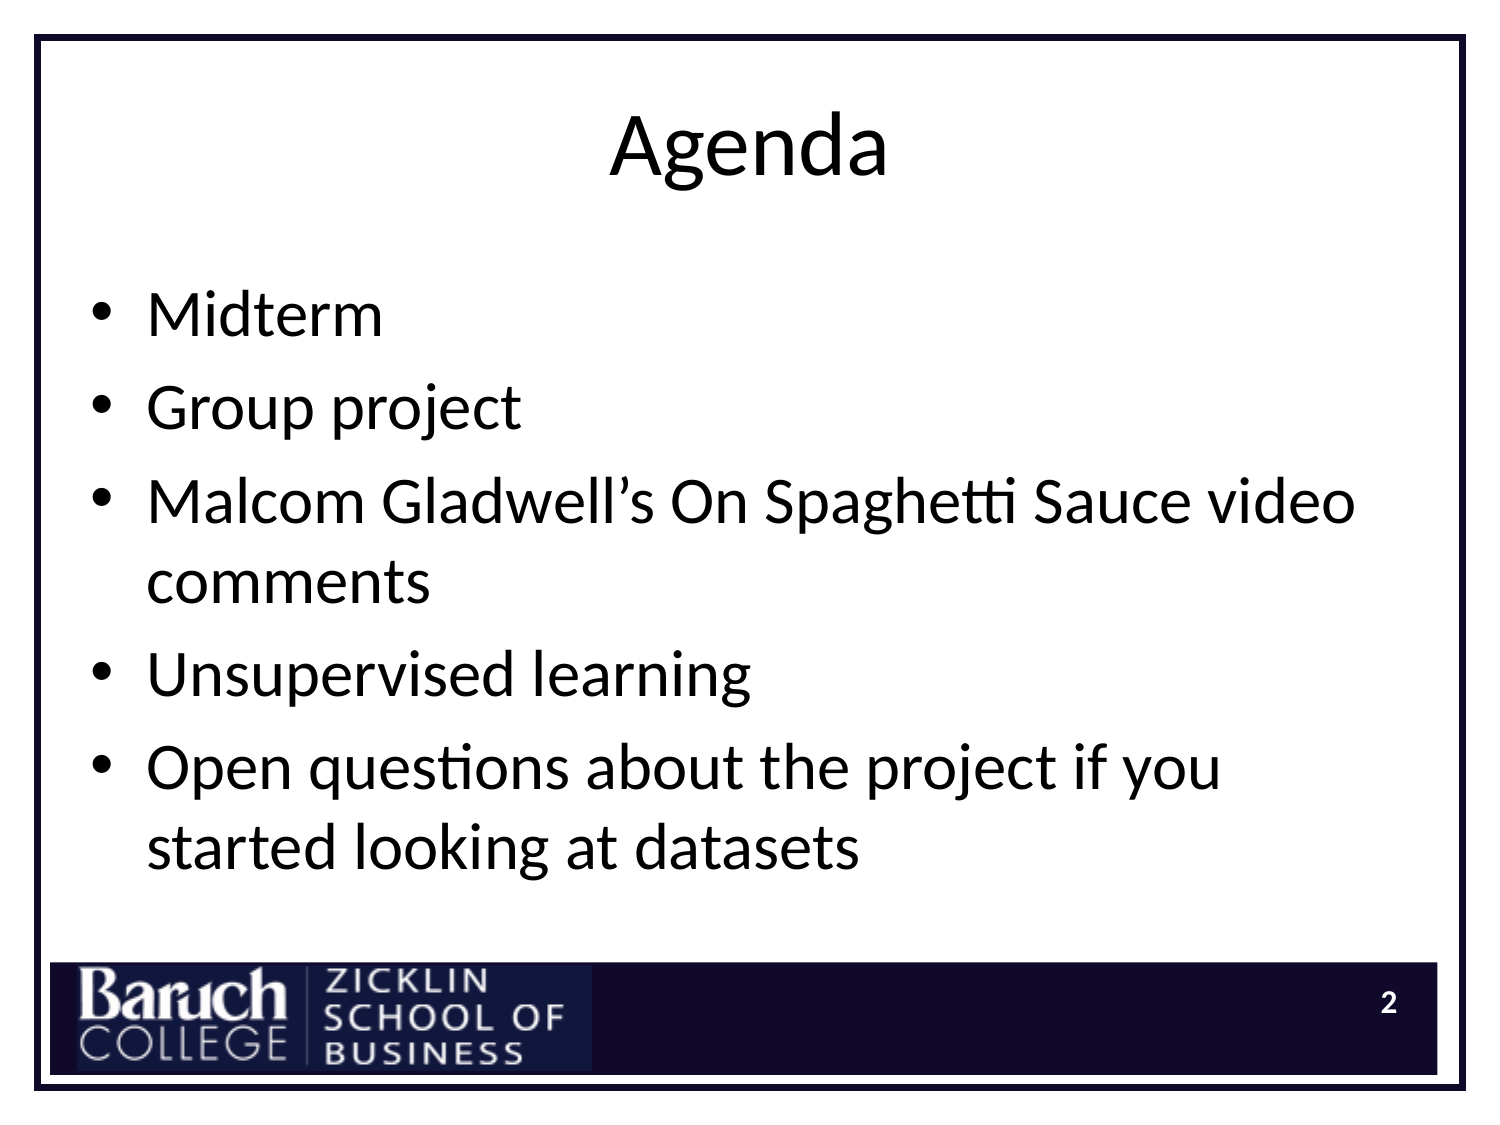

# Agenda
Midterm
Group project
Malcom Gladwell’s On Spaghetti Sauce video comments
Unsupervised learning
Open questions about the project if you started looking at datasets
2